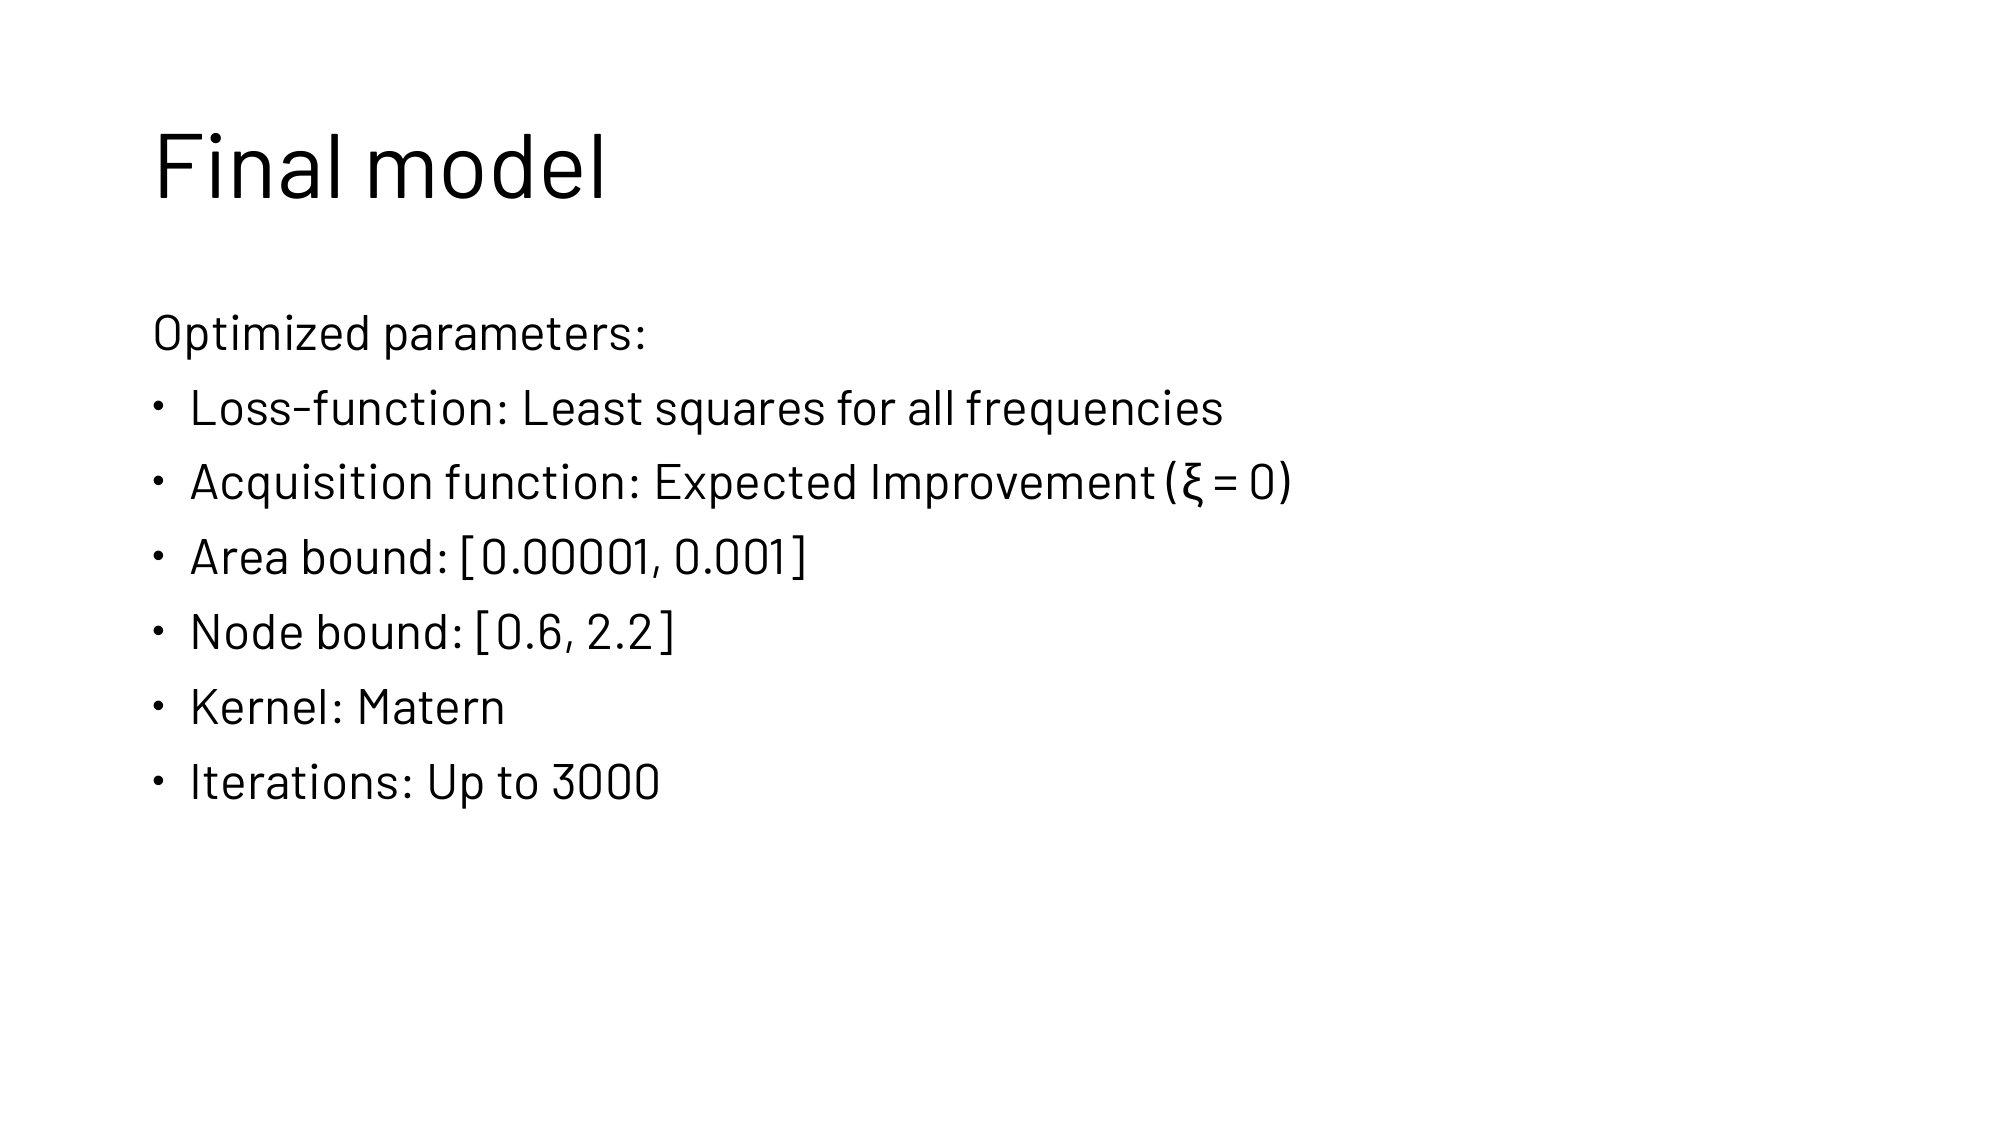

# Final model
Optimized parameters:
Loss-function: Least squares for all frequencies
Acquisition function: Expected Improvement (ξ = 0)
Area bound: [0.00001, 0.001]
Node bound: [0.6, 2.2]
Kernel: Matern
Iterations: Up to 3000